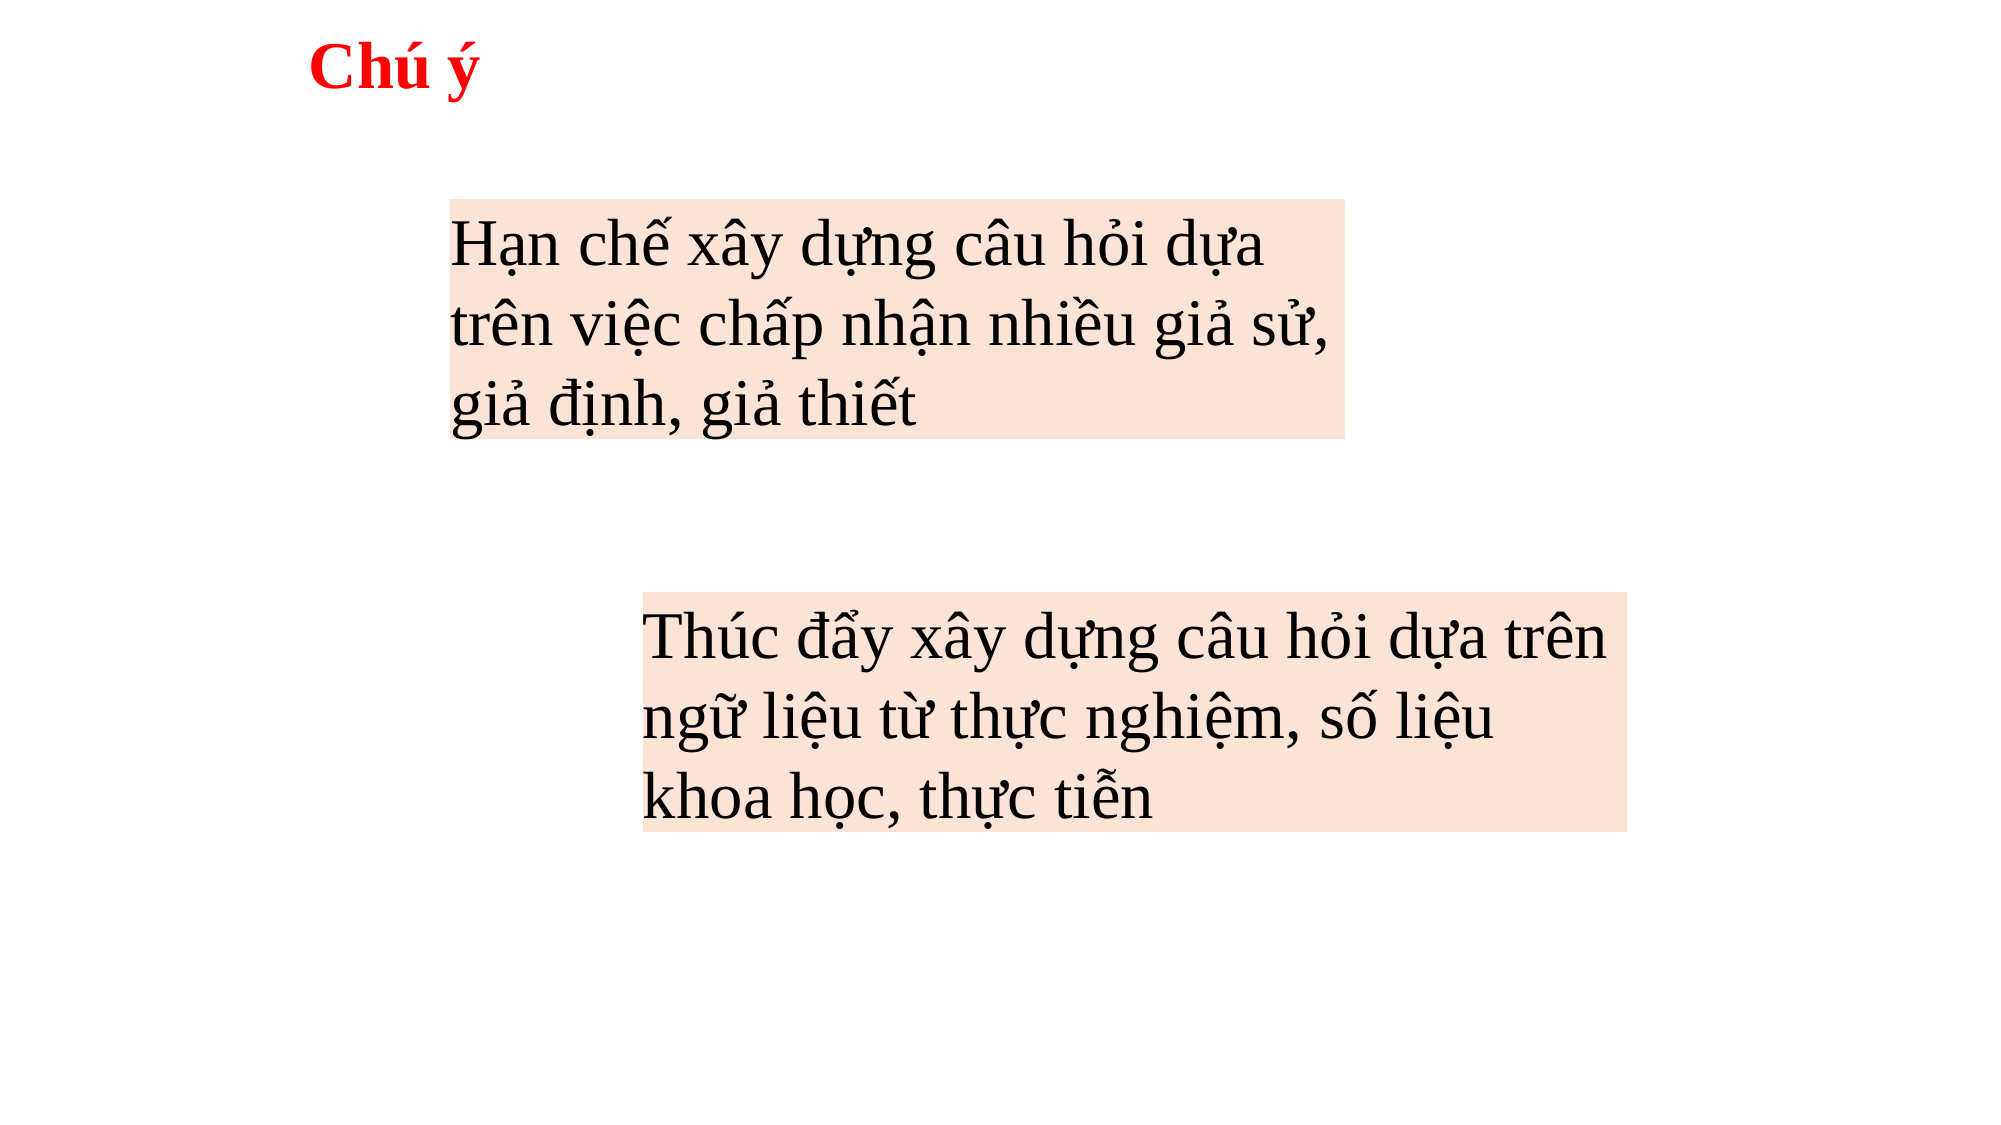

Chú ý
Hạn chế xây dựng câu hỏi dựa trên việc chấp nhận nhiều giả sử, giả định, giả thiết
Thúc đẩy xây dựng câu hỏi dựa trên ngữ liệu từ thực nghiệm, số liệu khoa học, thực tiễn